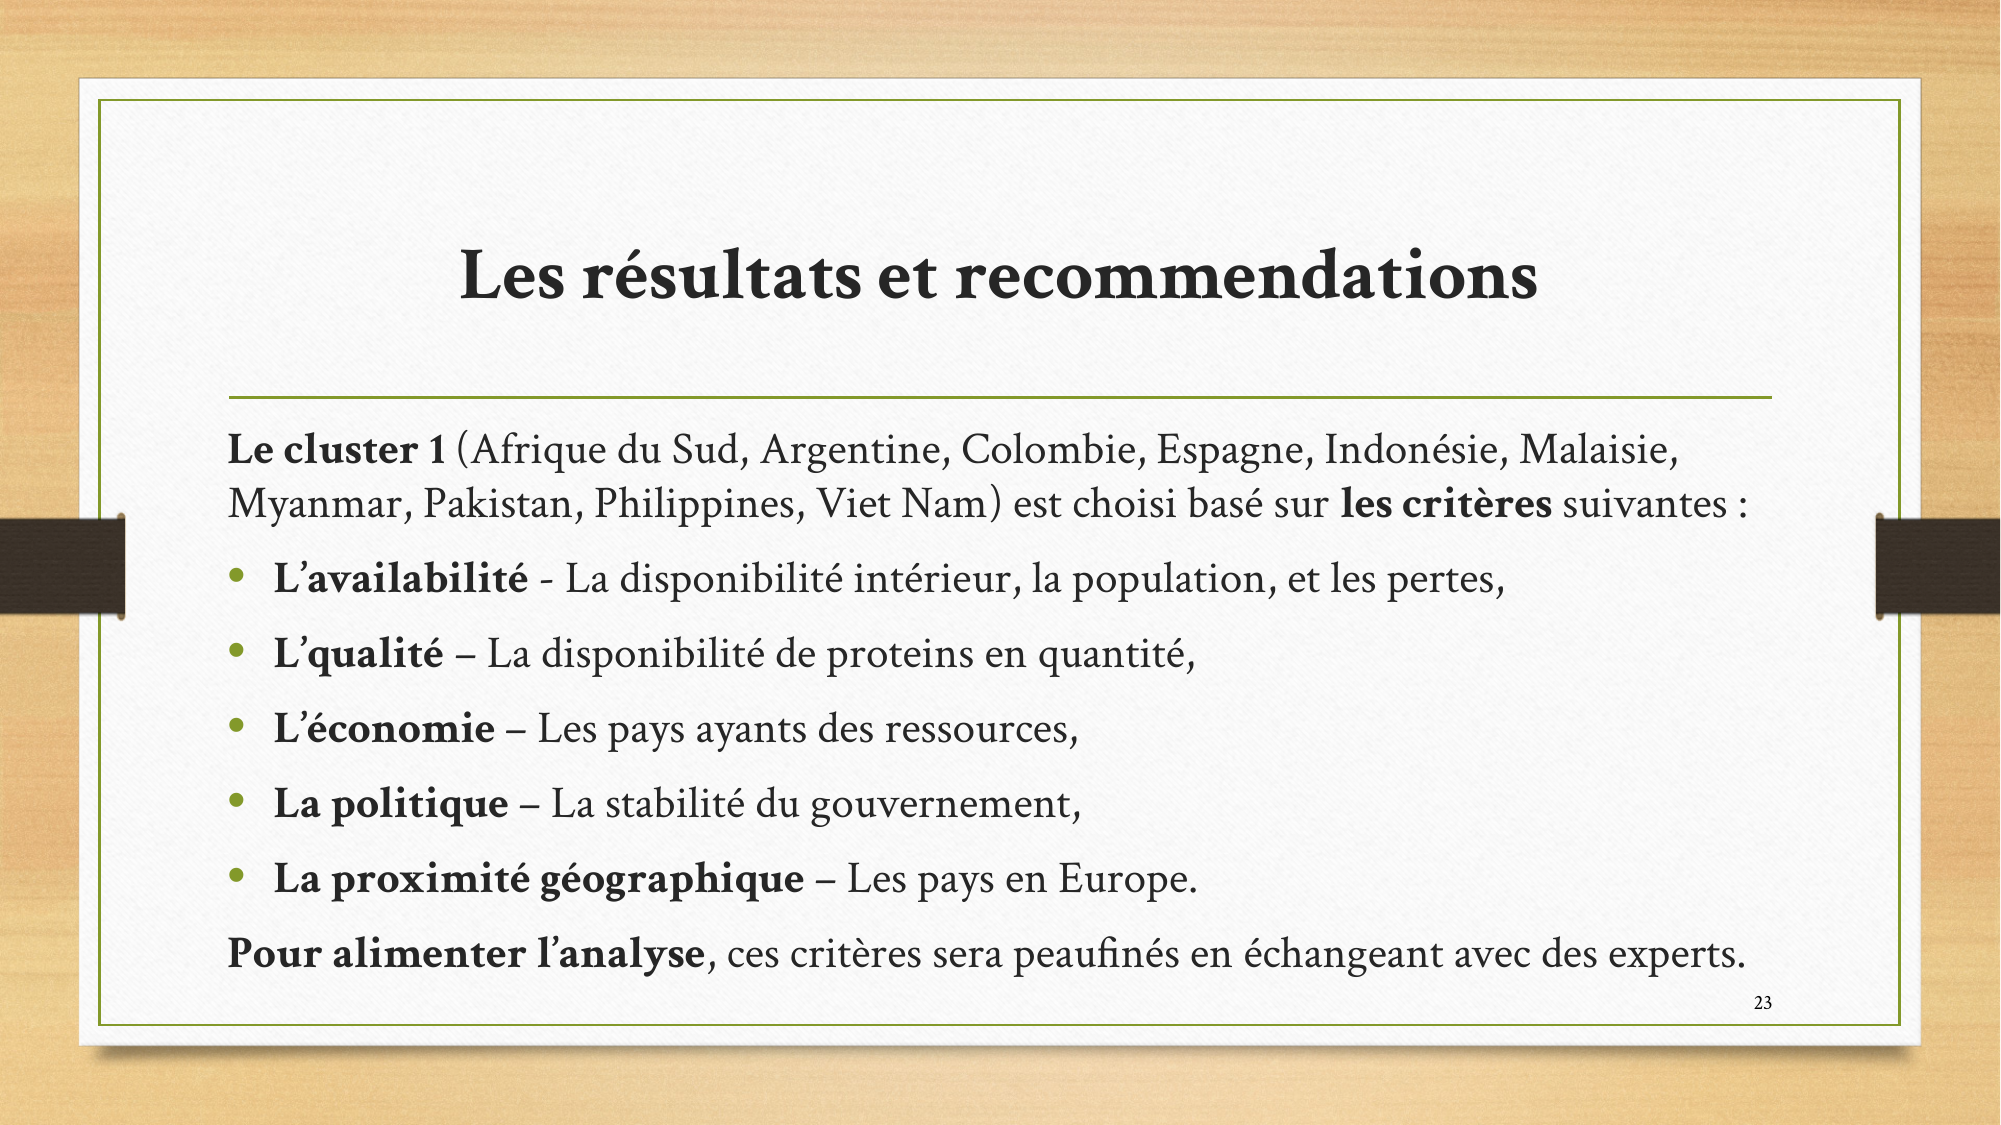

# Les résultats et recommendations
Le cluster 1 (Afrique du Sud, Argentine, Colombie, Espagne, Indonésie, Malaisie, Myanmar, Pakistan, Philippines, Viet Nam) est choisi basé sur les critères suivantes :
L’availabilité - La disponibilité intérieur, la population, et les pertes,
L’qualité – La disponibilité de proteins en quantité,
L’économie – Les pays ayants des ressources,
La politique – La stabilité du gouvernement,
La proximité géographique – Les pays en Europe.
Pour alimenter l’analyse, ces critères sera peaufinés en échangeant avec des experts.

23